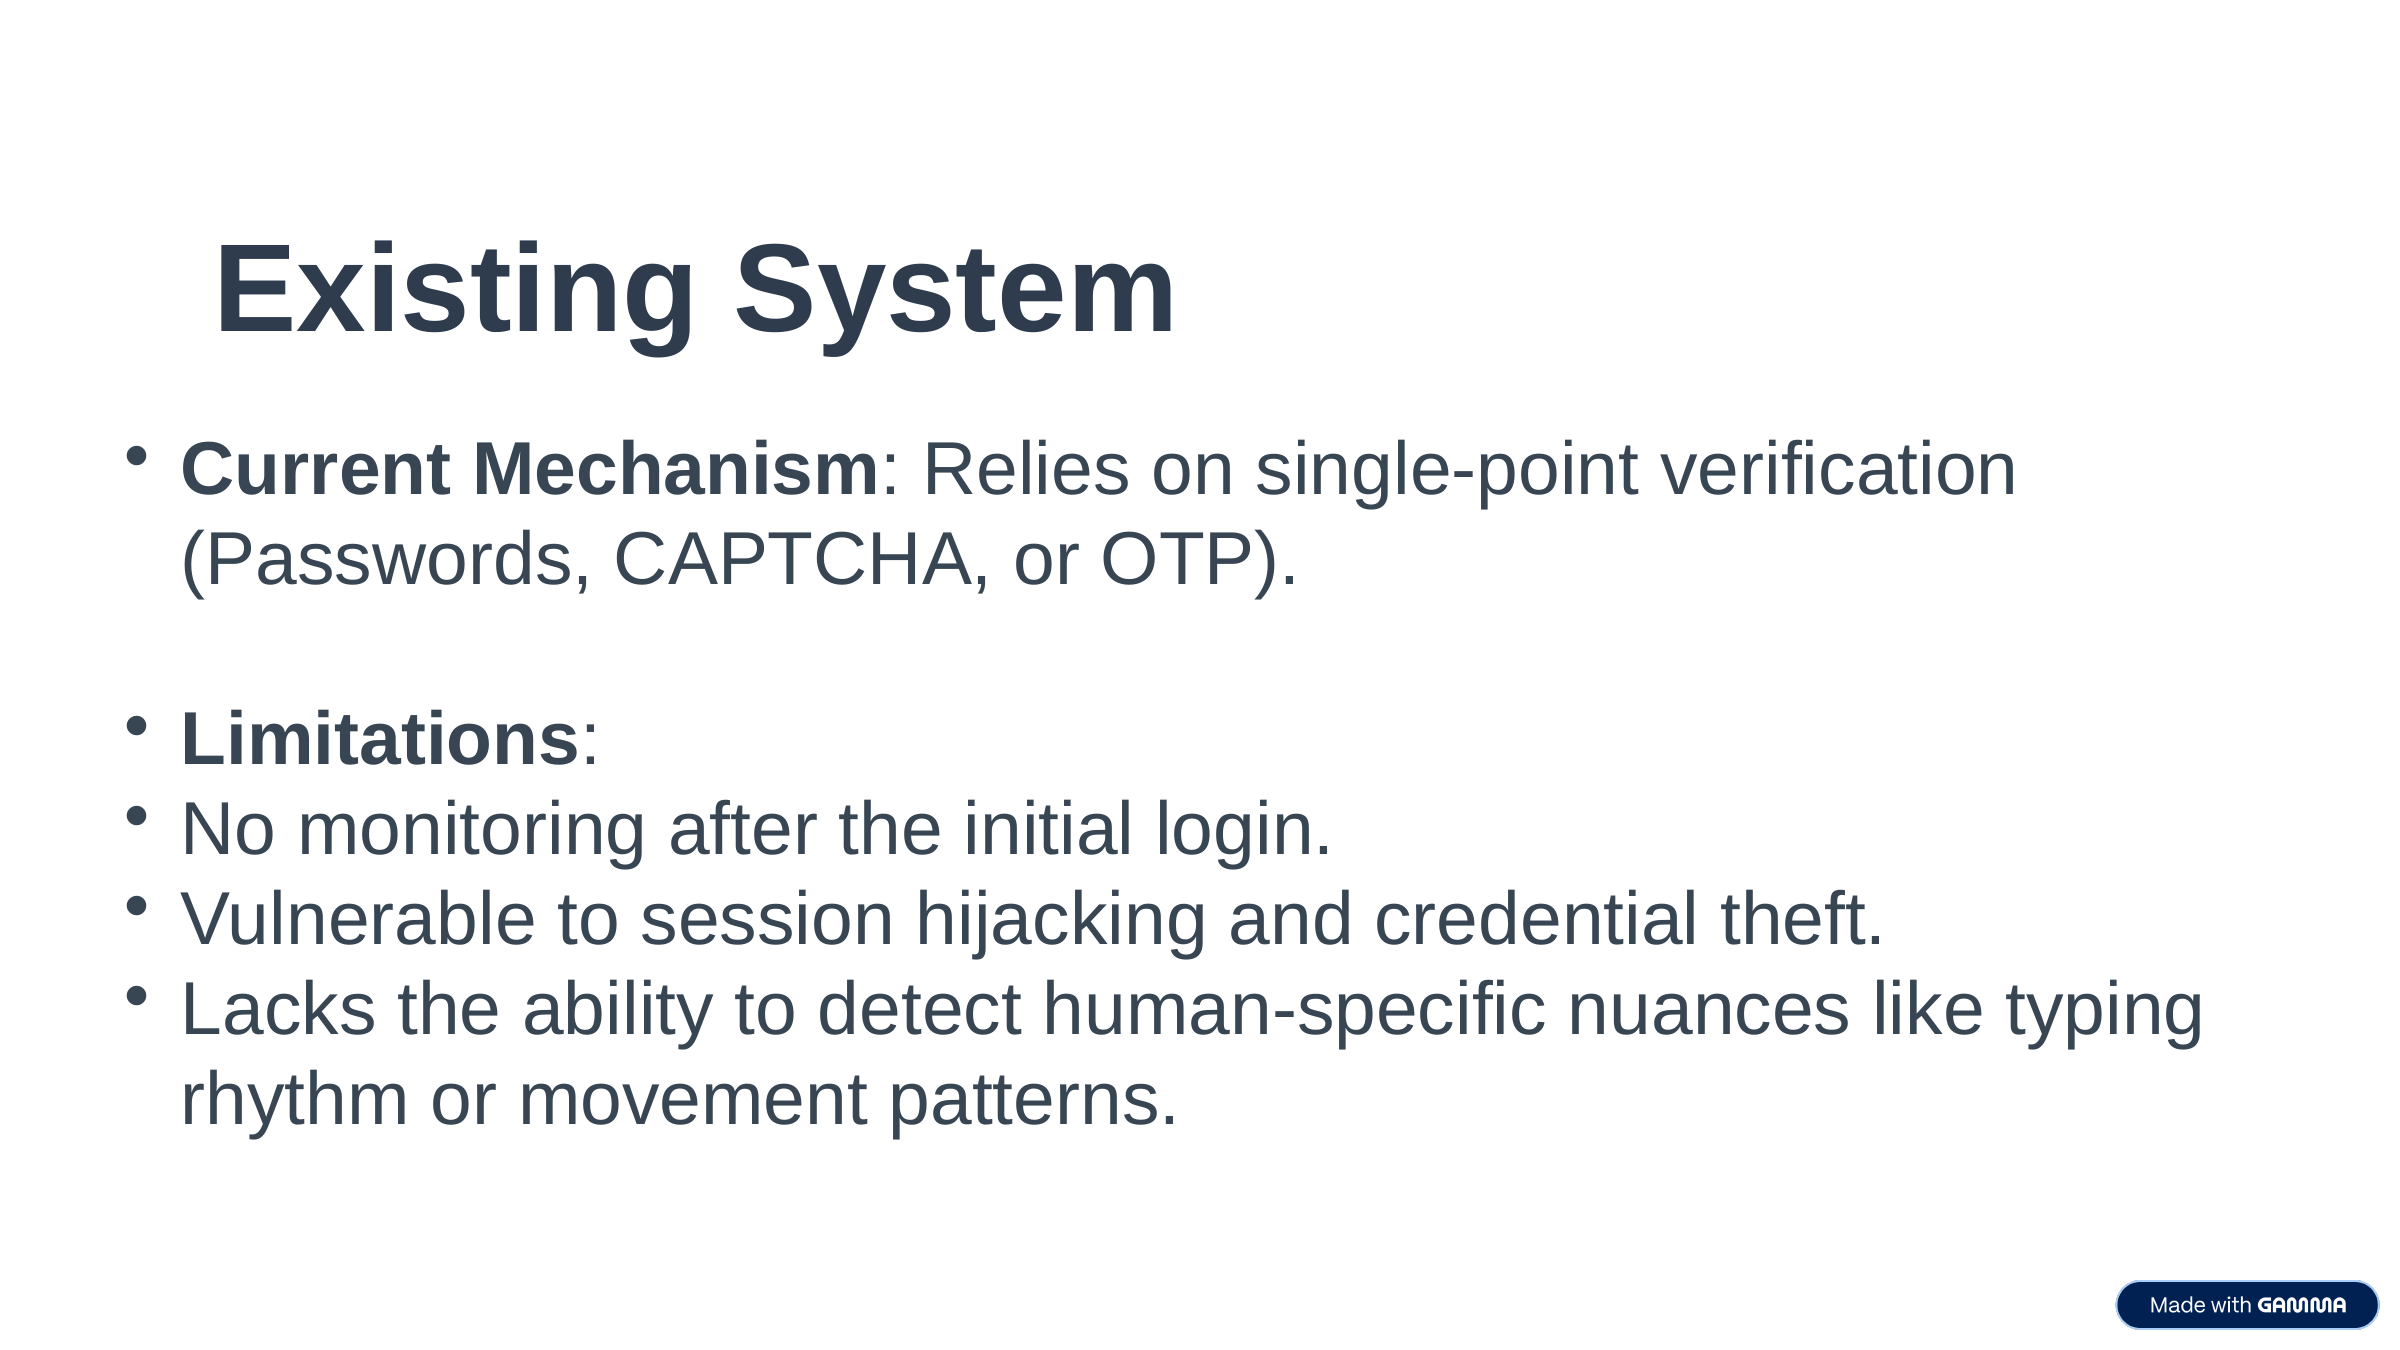

Existing System
Current Mechanism: Relies on single-point verification (Passwords, CAPTCHA, or OTP).

Limitations:
No monitoring after the initial login.
Vulnerable to session hijacking and credential theft.
Lacks the ability to detect human-specific nuances like typing rhythm or movement patterns.